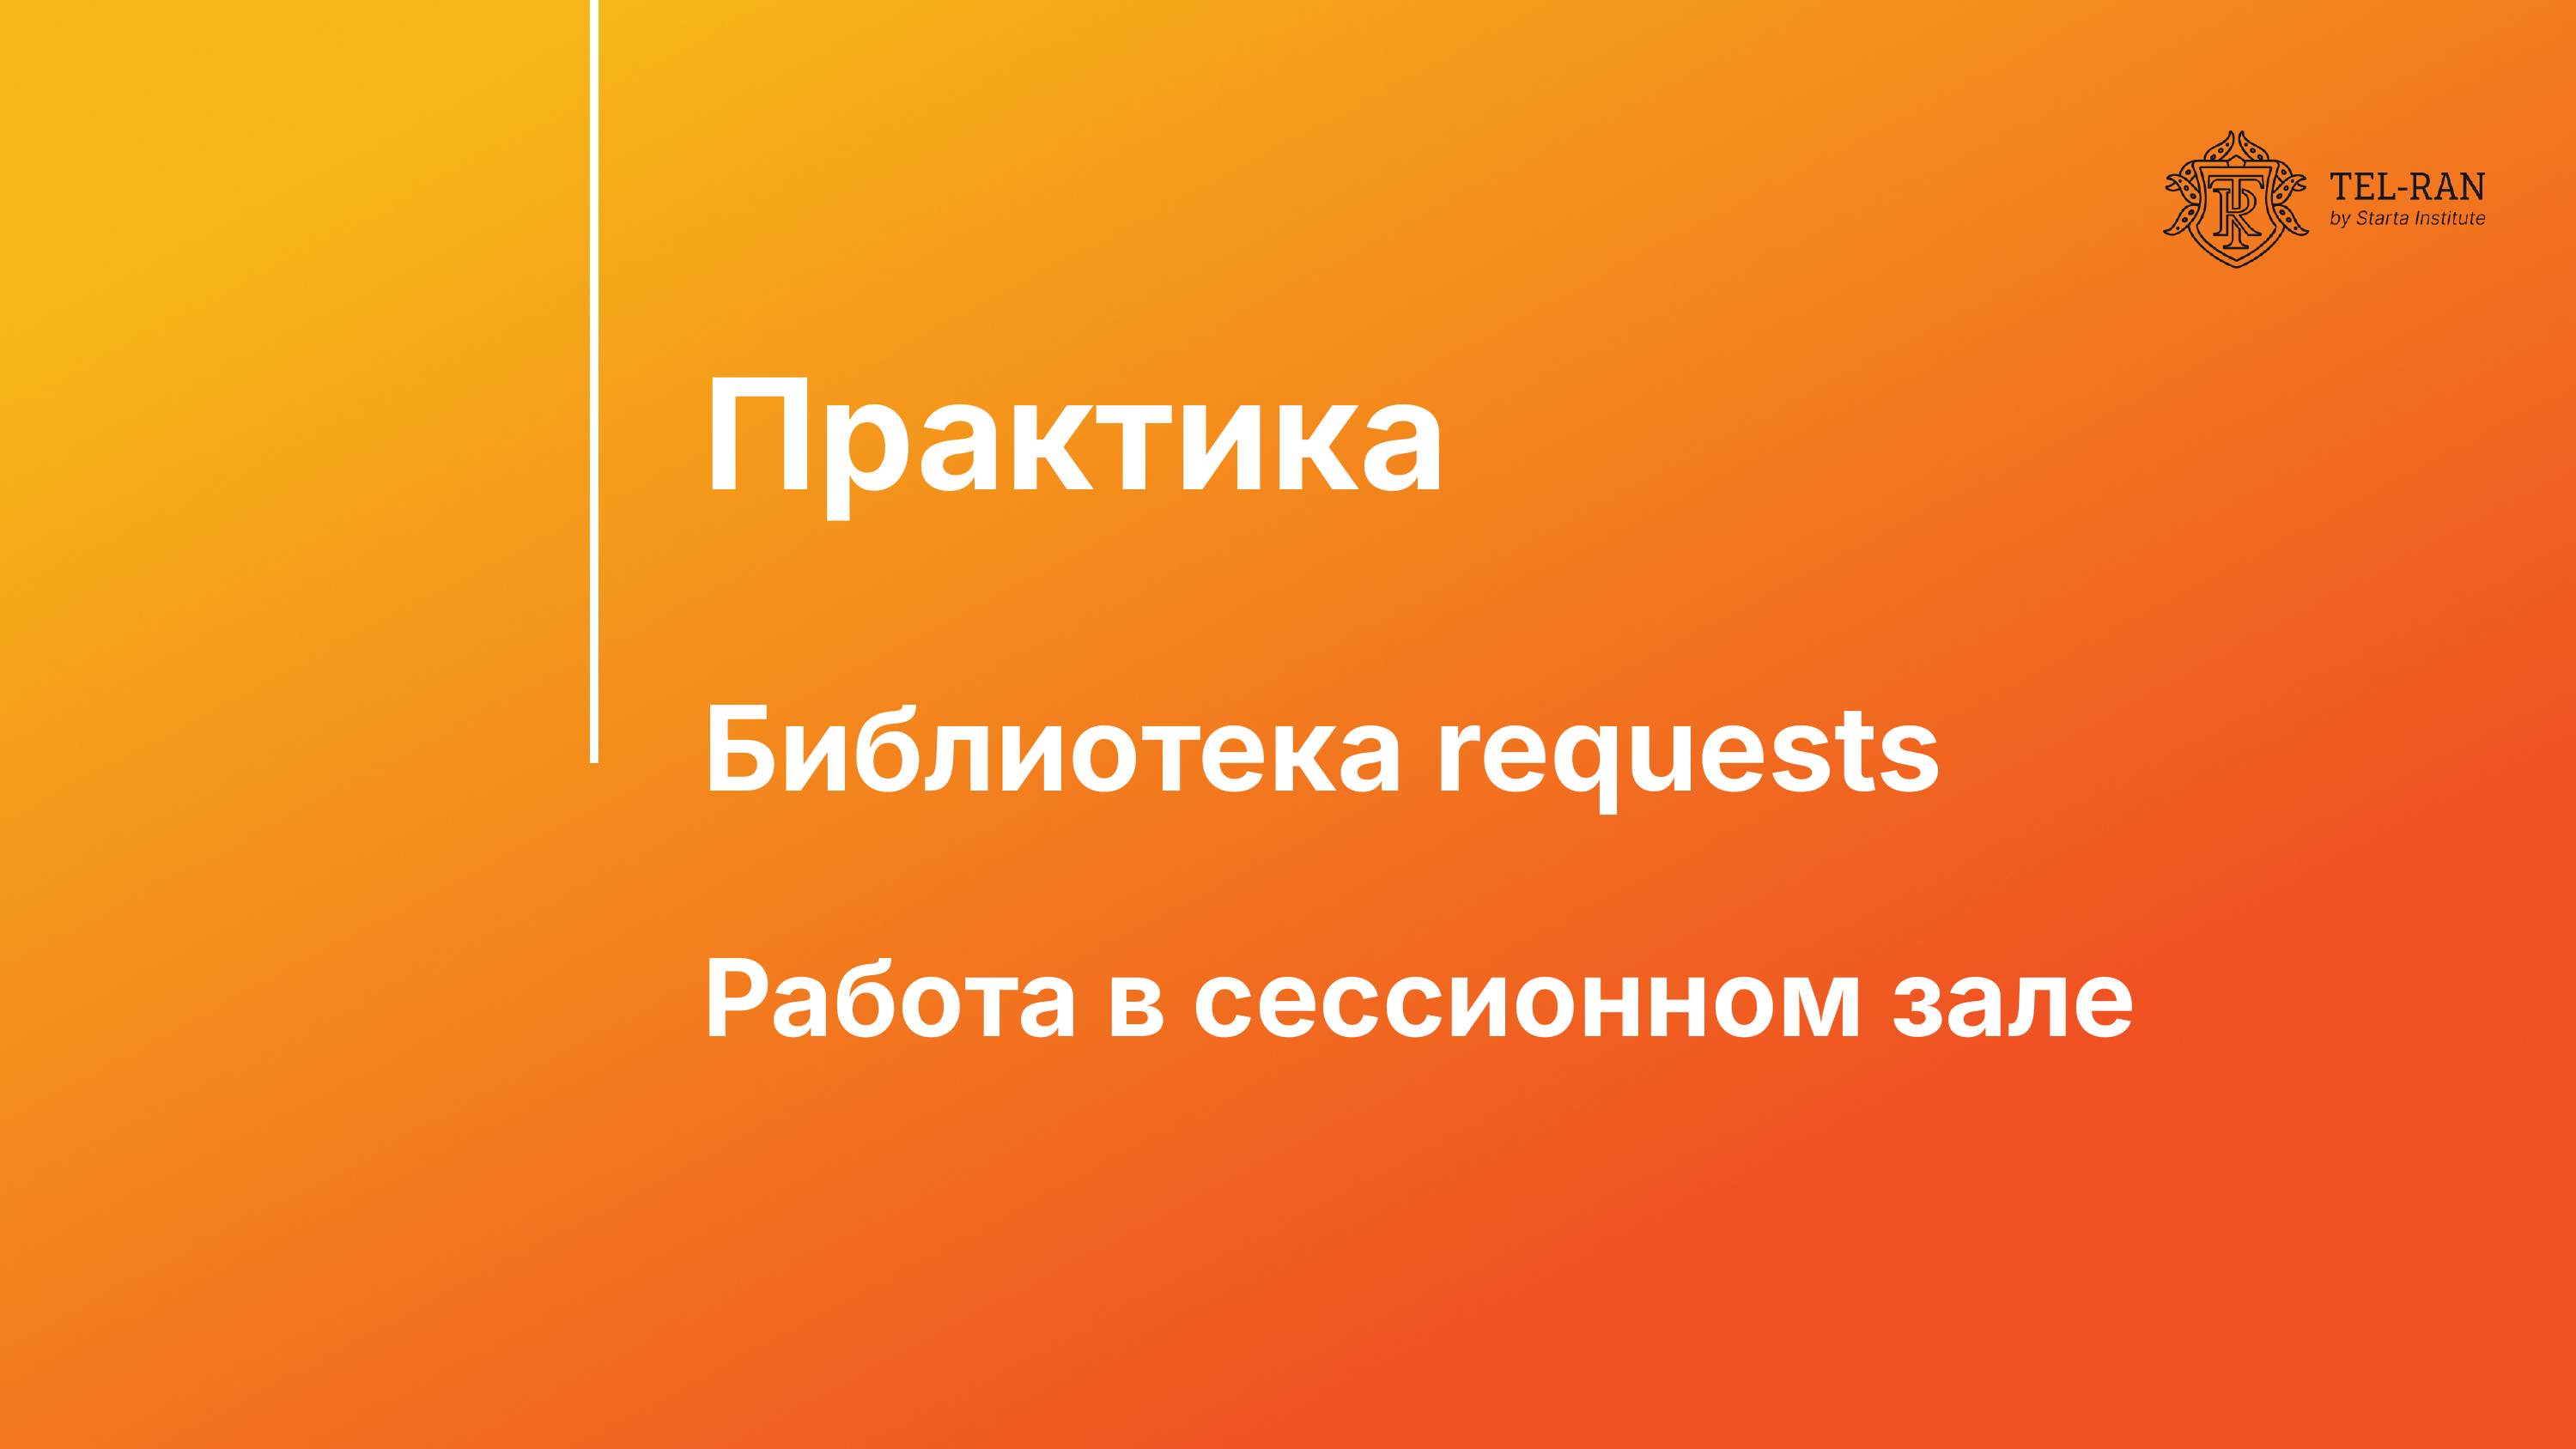

Практика

Библиотека requests

Работа в сессионном зале